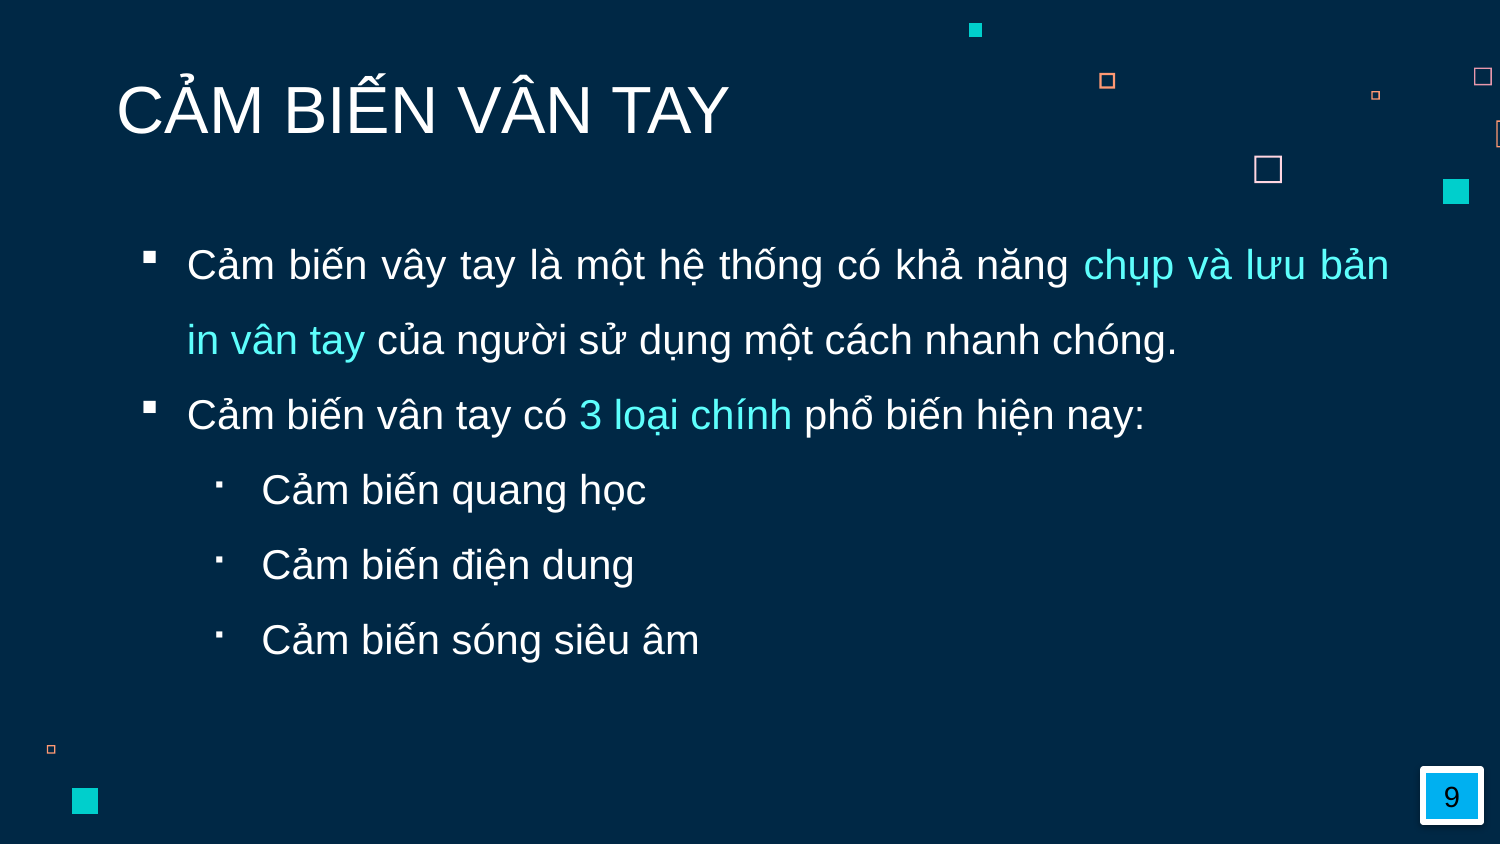

# CẢM BIẾN VÂN TAY
Cảm biến vây tay là một hệ thống có khả năng chụp và lưu bản in vân tay của người sử dụng một cách nhanh chóng.
Cảm biến vân tay có 3 loại chính phổ biến hiện nay:
Cảm biến quang học
Cảm biến điện dung
Cảm biến sóng siêu âm

9